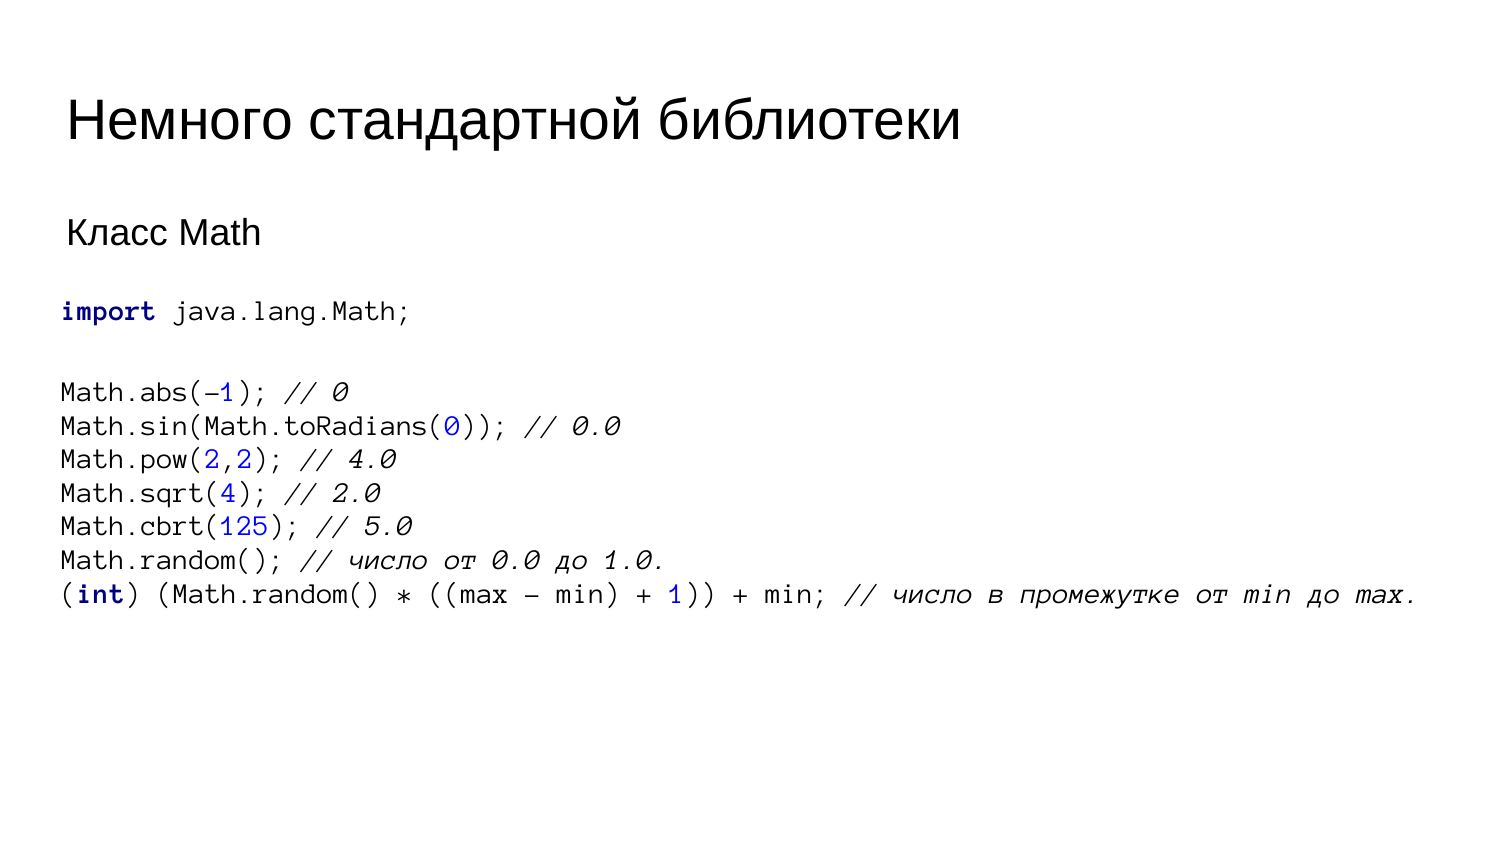

# Немного стандартной библиотеки
Класс Math
| import java.lang.Math; |
| --- |
| Math.abs(-1); // 0 Math.sin(Math.toRadians(0)); // 0.0 Math.pow(2,2); // 4.0 Math.sqrt(4); // 2.0 Math.cbrt(125); // 5.0 Math.random(); // число от 0.0 до 1.0. (int) (Math.random() \* ((max - min) + 1)) + min; // число в промежутке от min до max. |
| --- |